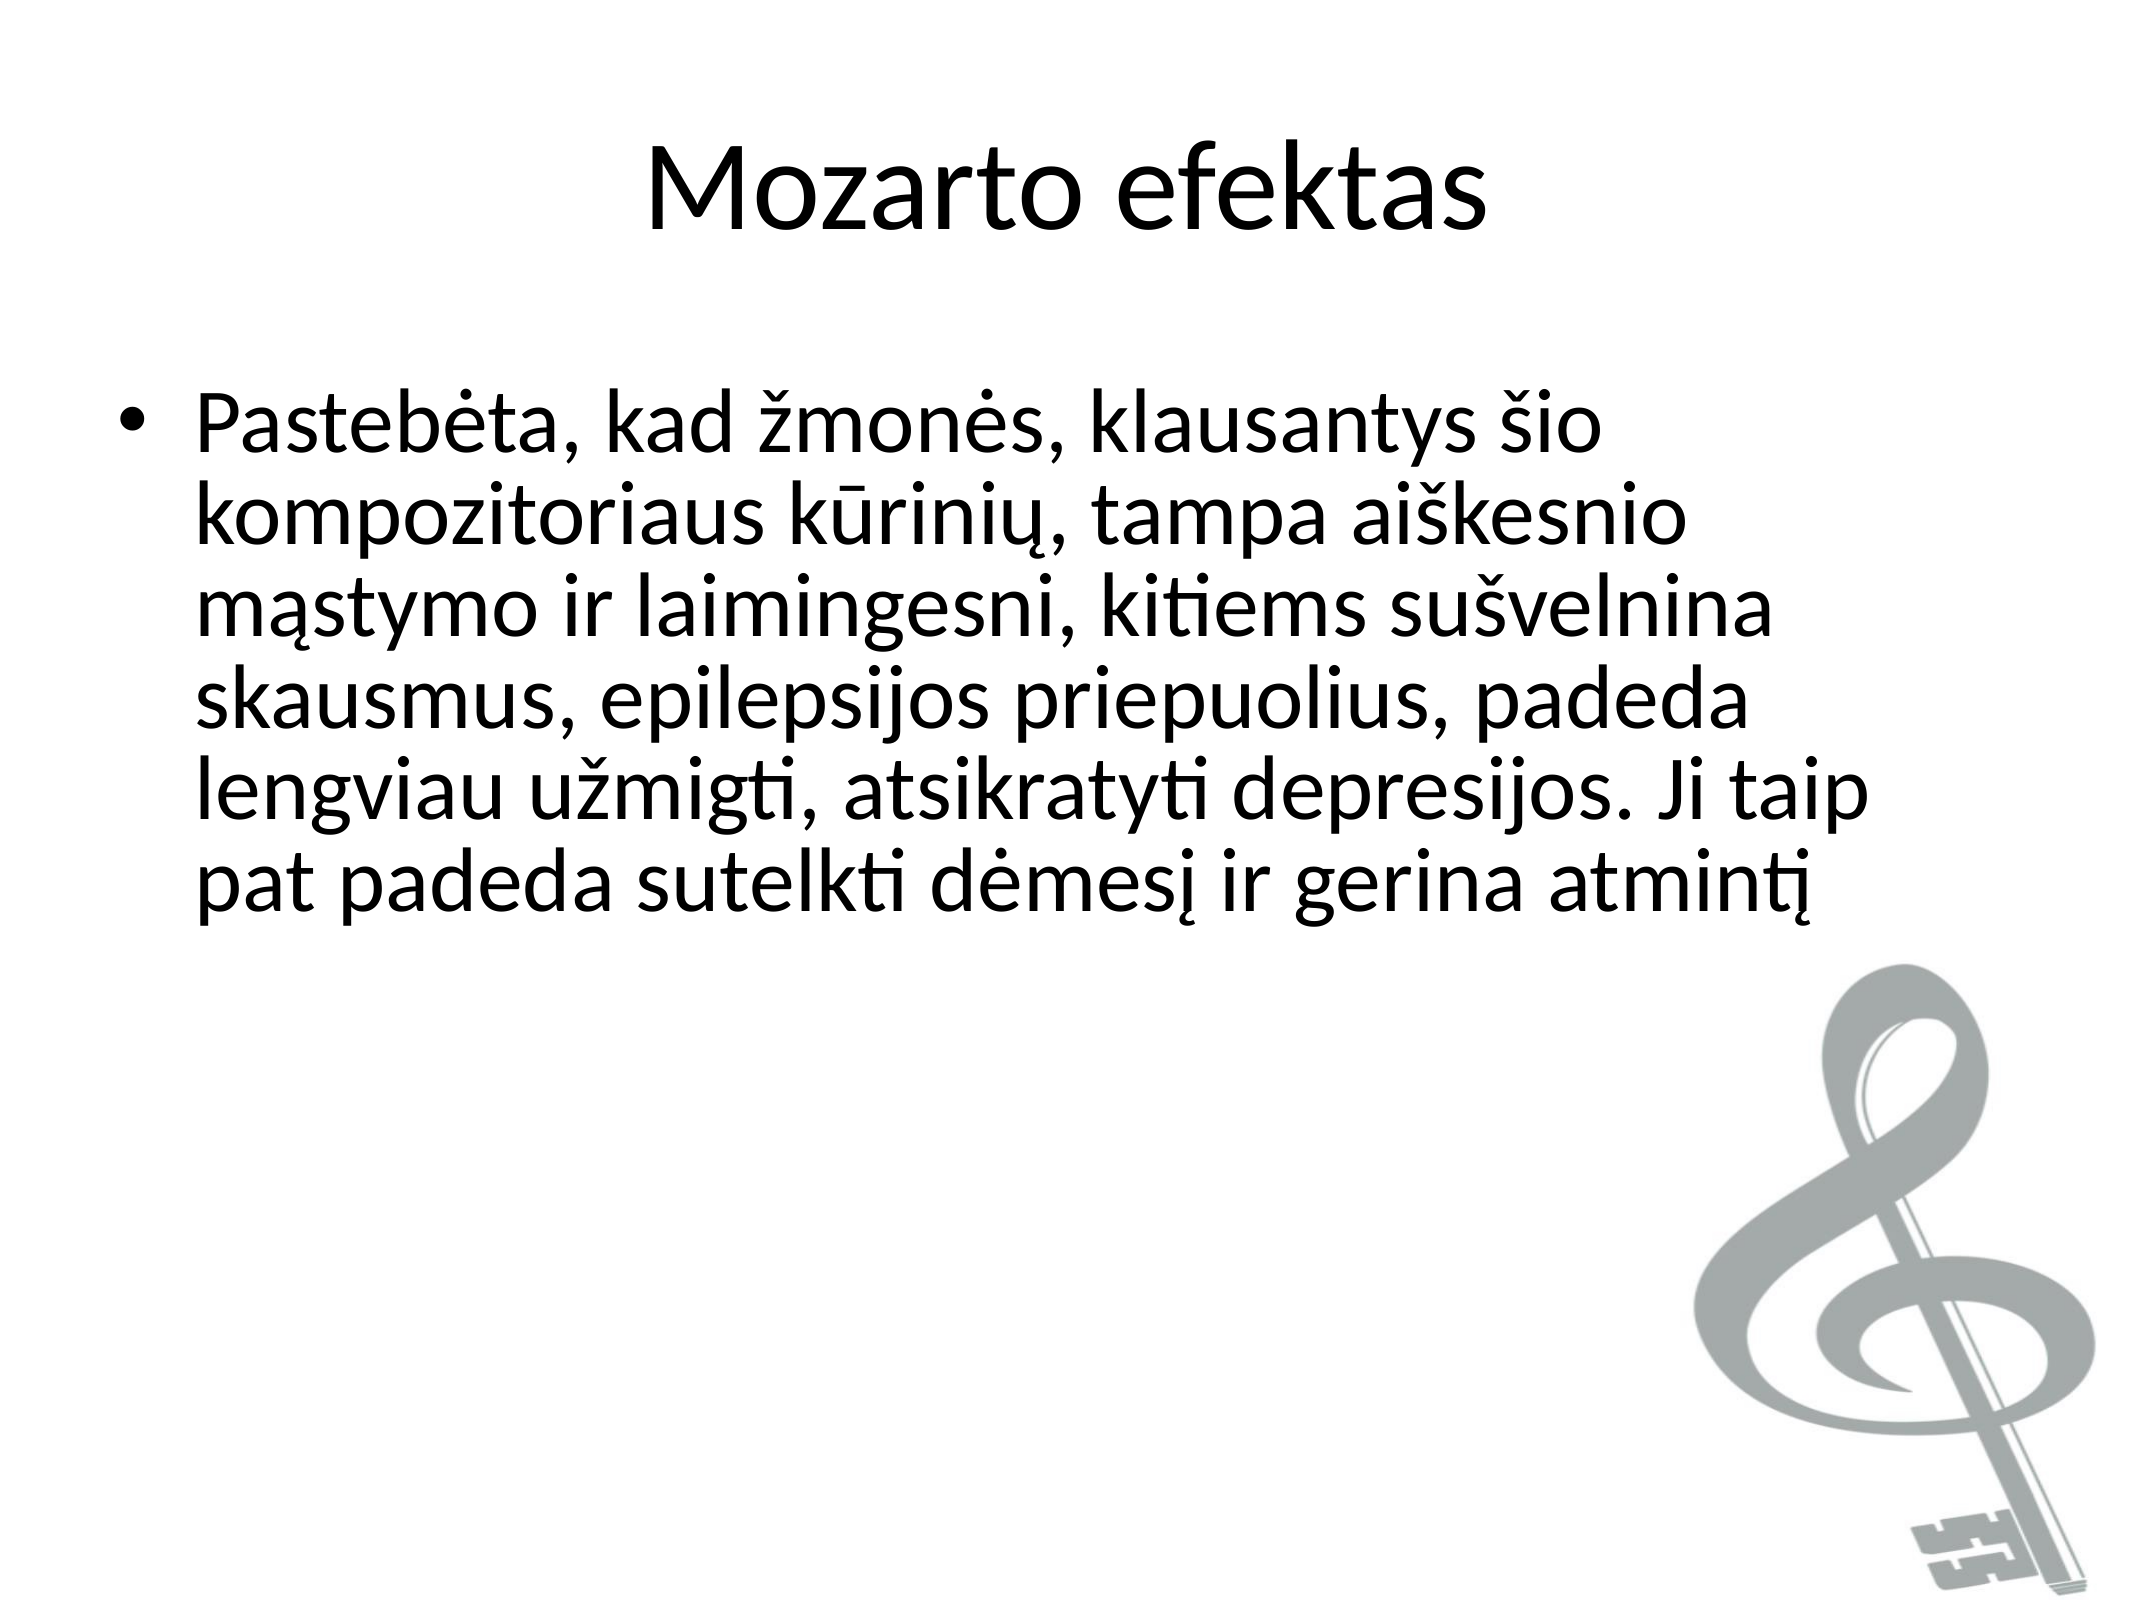

Mozarto efektas
Pastebėta, kad žmonės, klausantys šio kompozitoriaus kūrinių, tampa aiškesnio mąstymo ir laimingesni, kitiems sušvelnina skausmus, epilepsijos priepuolius, padeda lengviau užmigti, atsikratyti depresijos. Ji taip pat padeda sutelkti dėmesį ir gerina atmintį